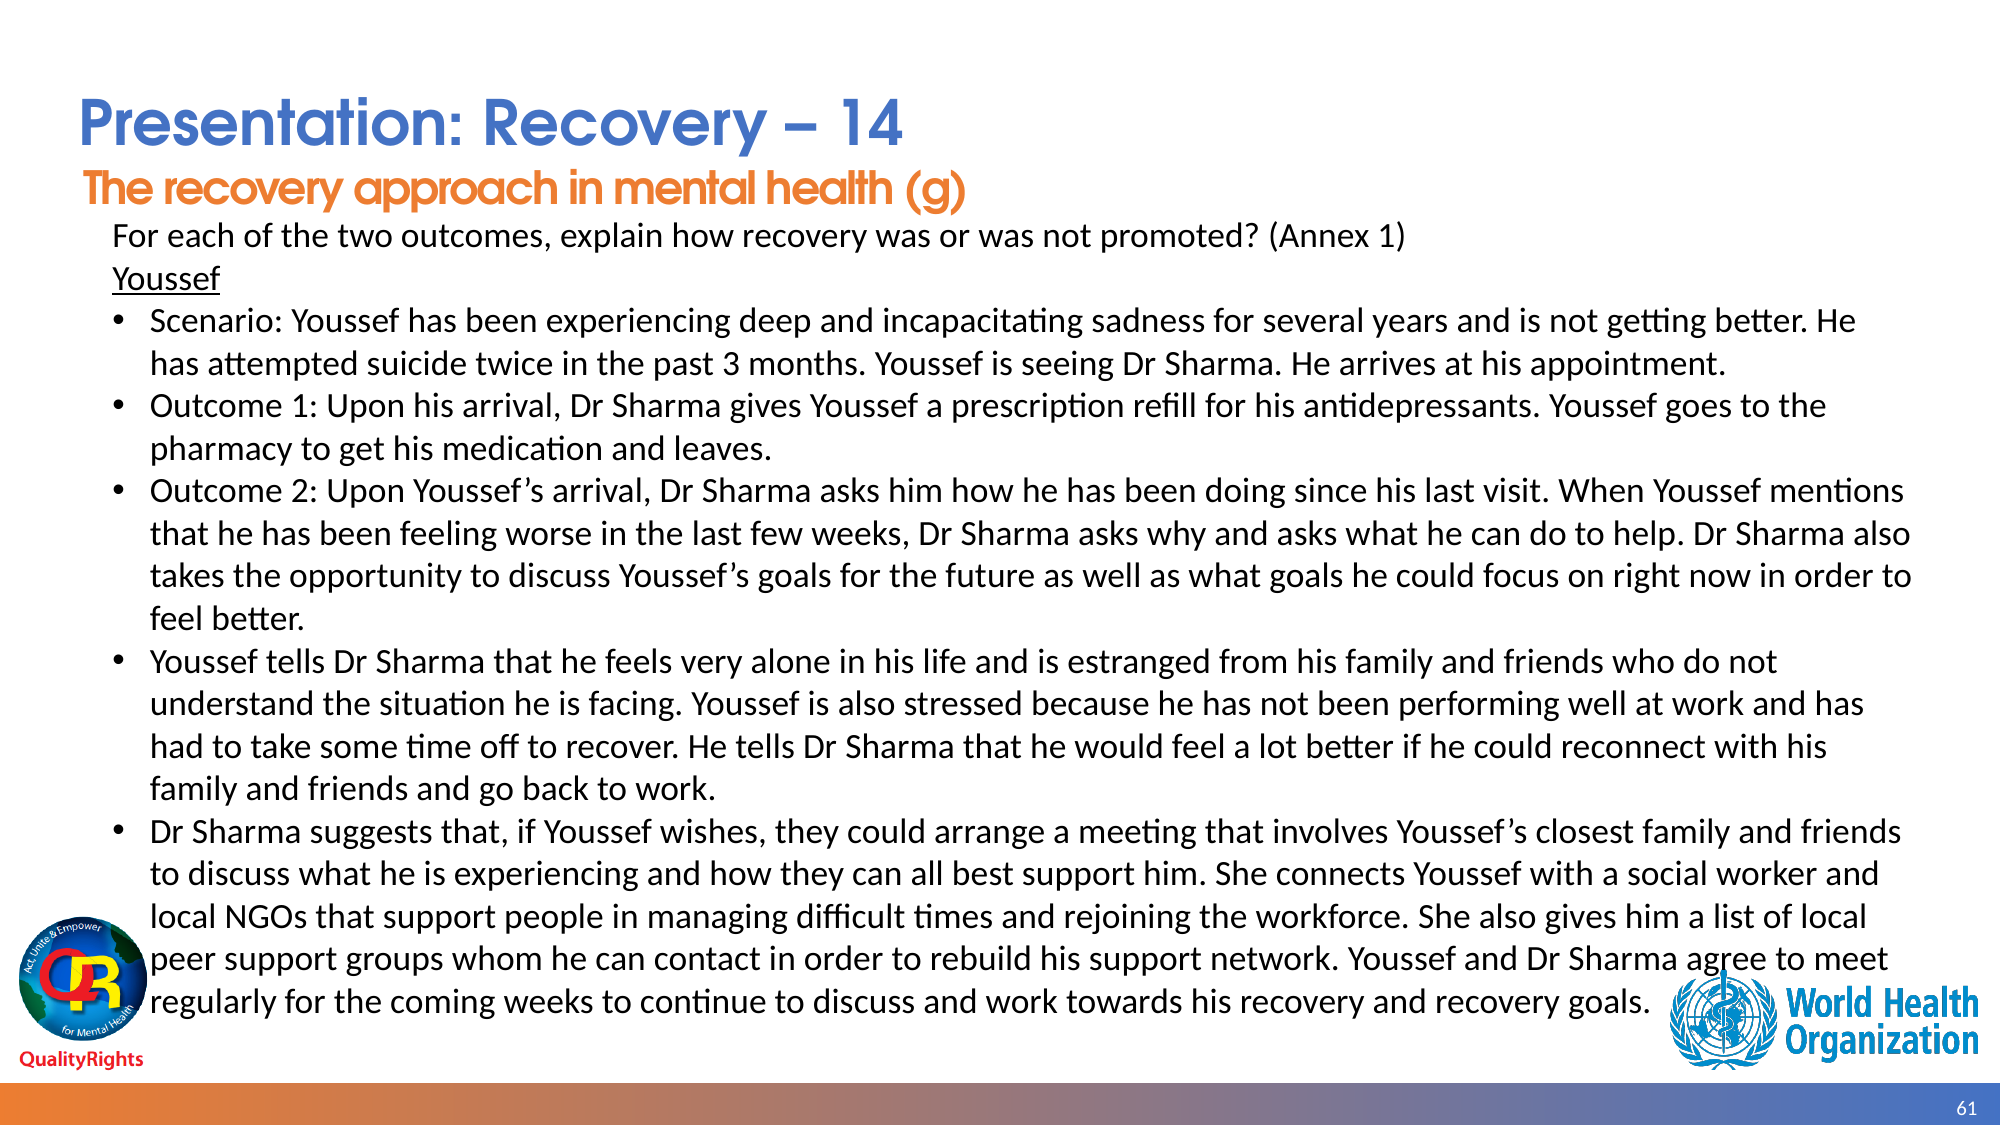

# Presentation: Recovery – 14
The recovery approach in mental health (g)
For each of the two outcomes, explain how recovery was or was not promoted? (Annex 1)
Youssef
Scenario: Youssef has been experiencing deep and incapacitating sadness for several years and is not getting better. He has attempted suicide twice in the past 3 months. Youssef is seeing Dr Sharma. He arrives at his appointment.
Outcome 1: Upon his arrival, Dr Sharma gives Youssef a prescription refill for his antidepressants. Youssef goes to the pharmacy to get his medication and leaves.
Outcome 2: Upon Youssef’s arrival, Dr Sharma asks him how he has been doing since his last visit. When Youssef mentions that he has been feeling worse in the last few weeks, Dr Sharma asks why and asks what he can do to help. Dr Sharma also takes the opportunity to discuss Youssef’s goals for the future as well as what goals he could focus on right now in order to feel better.
Youssef tells Dr Sharma that he feels very alone in his life and is estranged from his family and friends who do not understand the situation he is facing. Youssef is also stressed because he has not been performing well at work and has had to take some time off to recover. He tells Dr Sharma that he would feel a lot better if he could reconnect with his family and friends and go back to work.
Dr Sharma suggests that, if Youssef wishes, they could arrange a meeting that involves Youssef’s closest family and friends to discuss what he is experiencing and how they can all best support him. She connects Youssef with a social worker and local NGOs that support people in managing difficult times and rejoining the workforce. She also gives him a list of local peer support groups whom he can contact in order to rebuild his support network. Youssef and Dr Sharma agree to meet regularly for the coming weeks to continue to discuss and work towards his recovery and recovery goals.